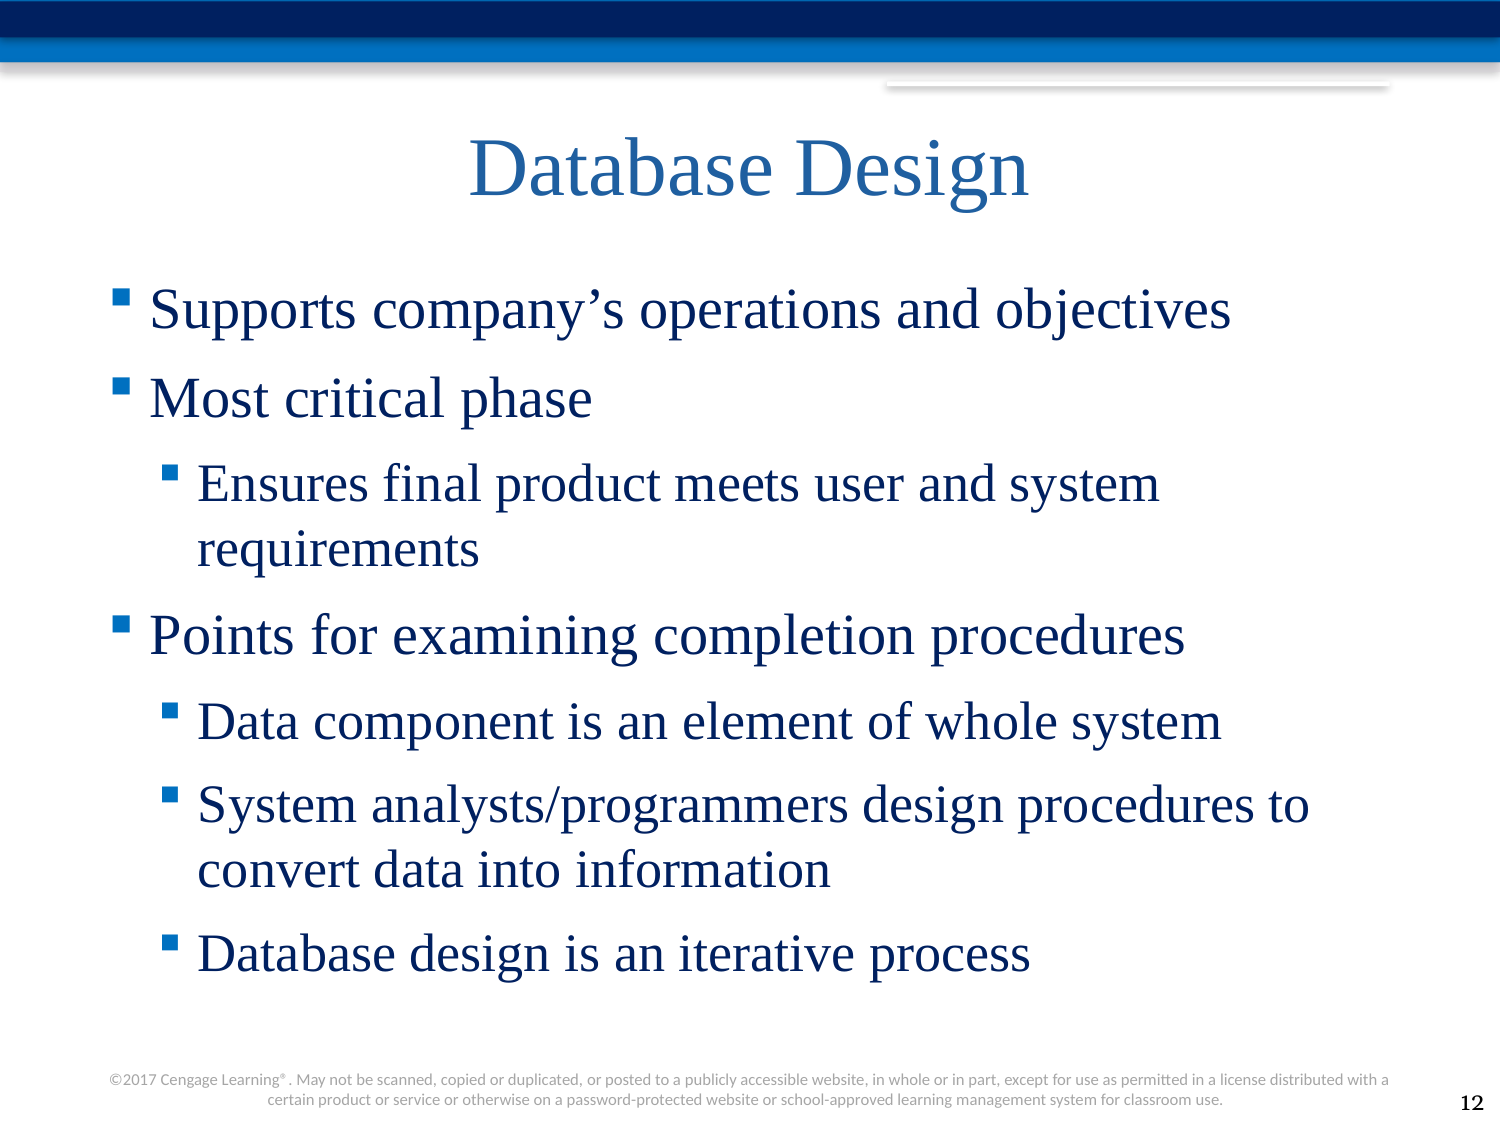

# Database Design
Supports company’s operations and objectives
Most critical phase
Ensures final product meets user and system requirements
Points for examining completion procedures
Data component is an element of whole system
System analysts/programmers design procedures to convert data into information
Database design is an iterative process
12